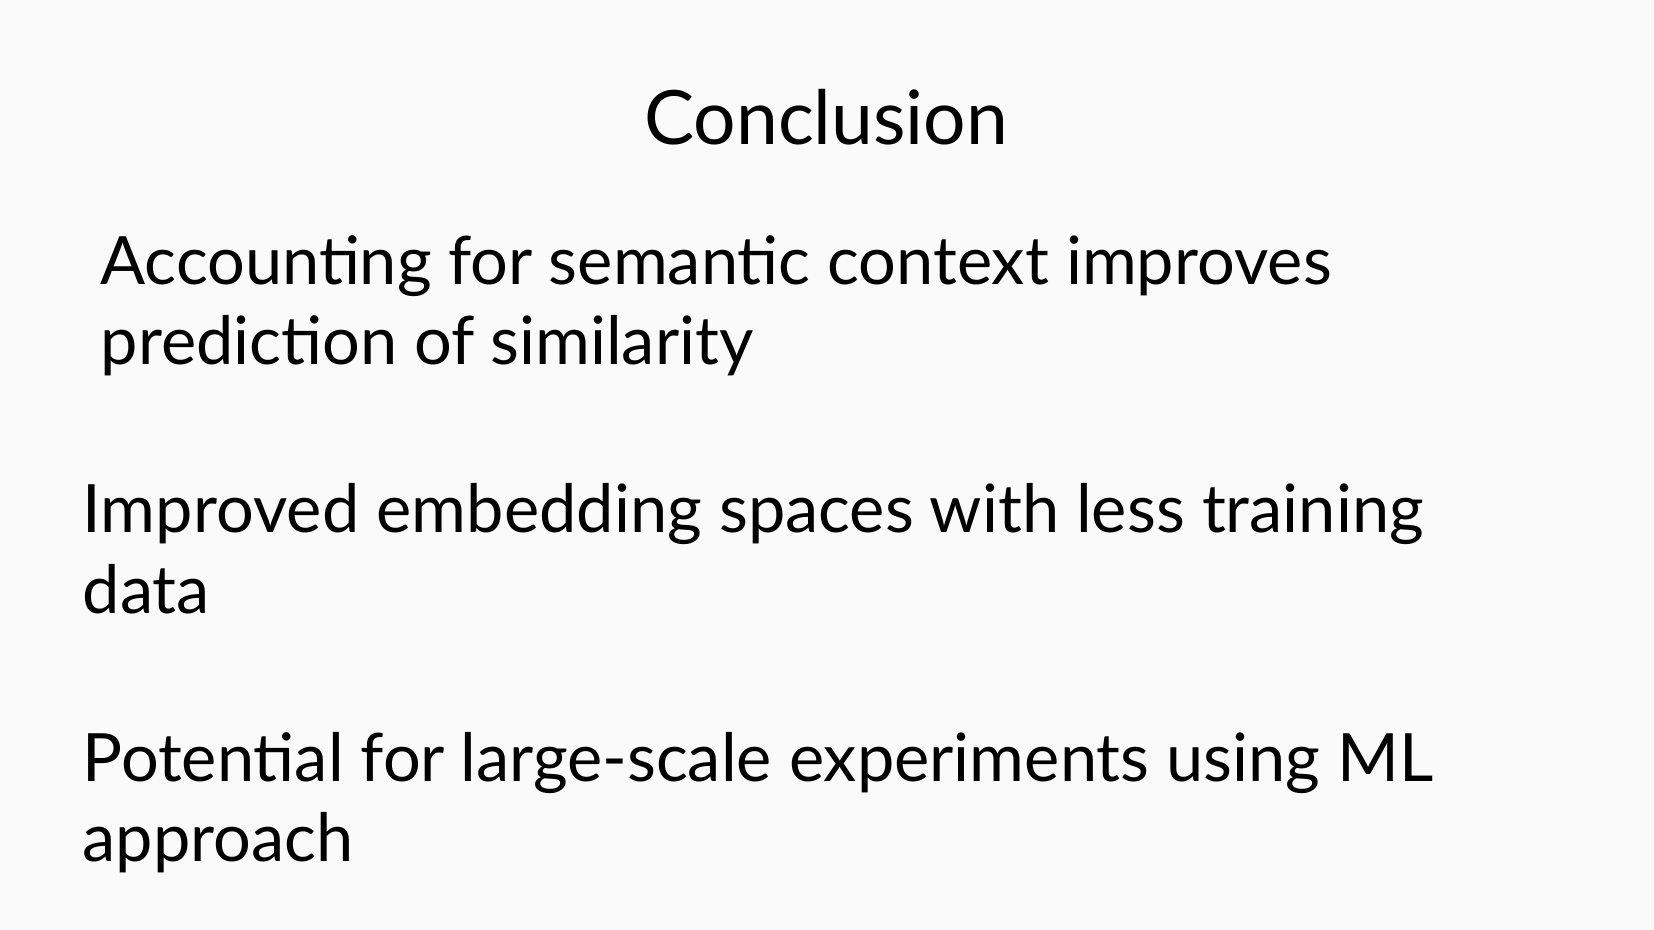

Conclusion
Accounting for semantic context improves prediction of similarity
Improved embedding spaces with less training data
Potential for large-scale experiments using ML approach